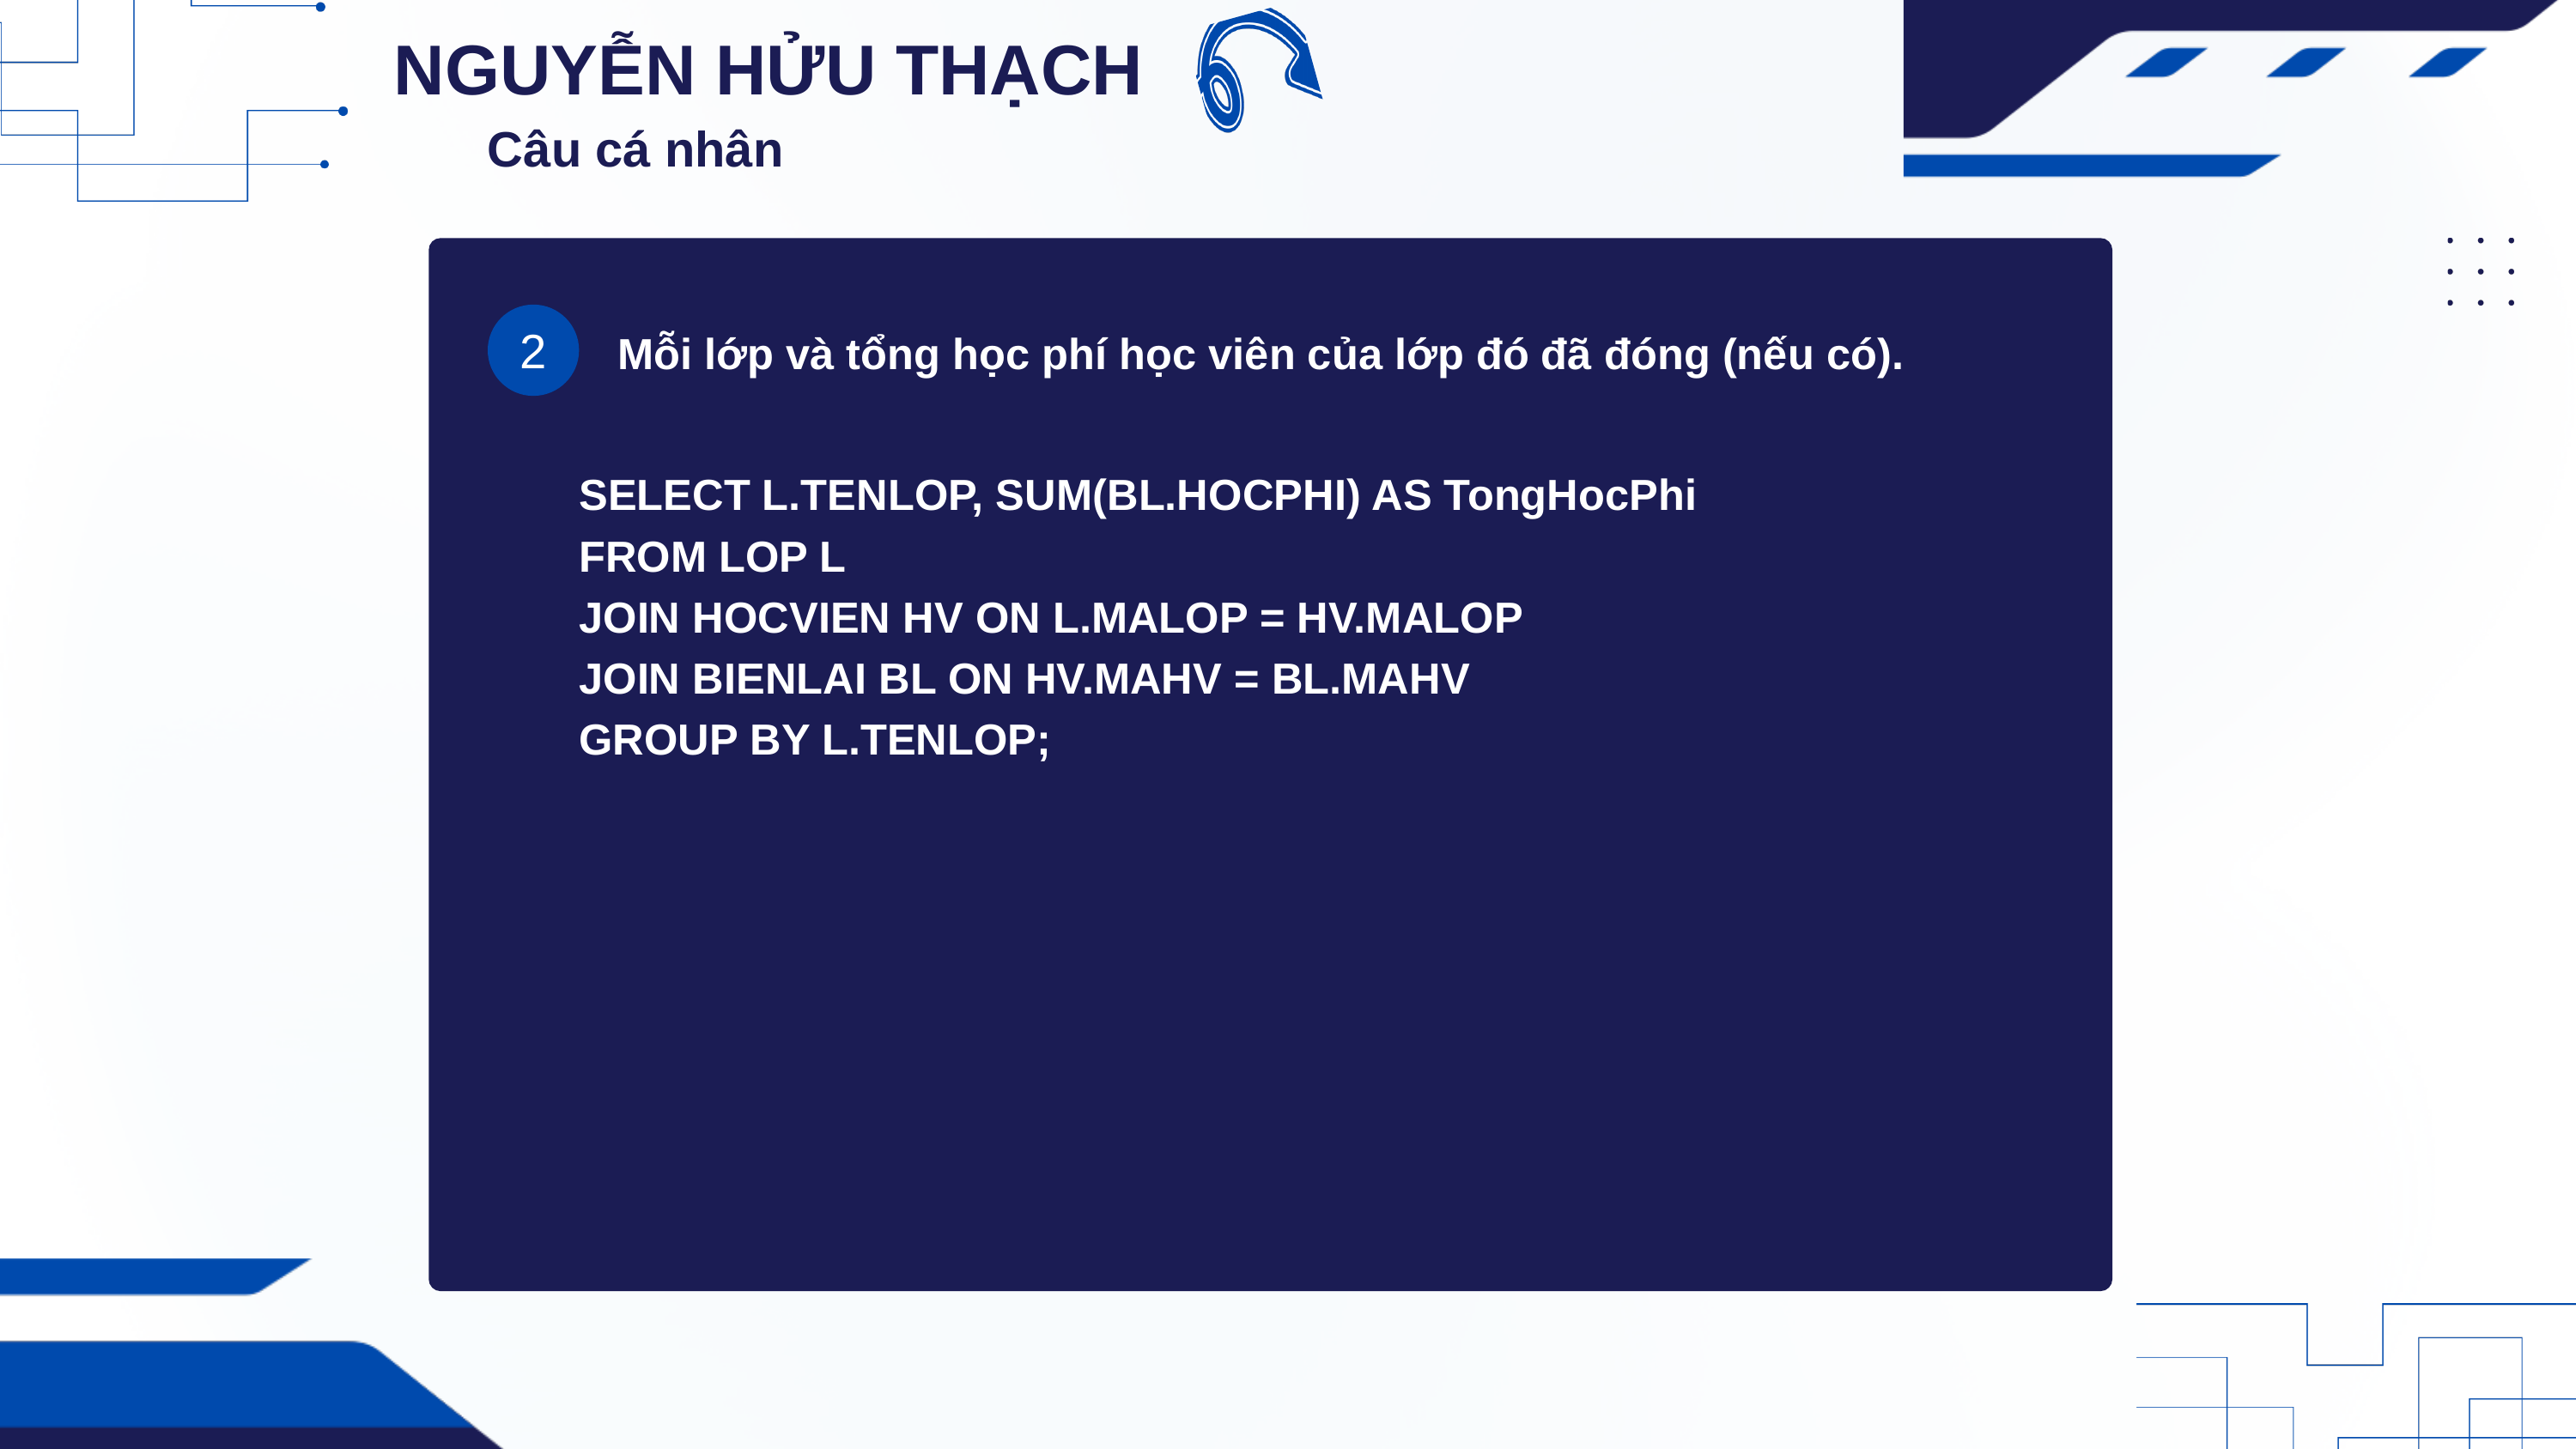

NGUYỄN HỬU THẠCH

Câu cá nhân

2
Mỗi lớp và tổng học phí học viên của lớp đó đã đóng (nếu có).
SELECT L.TENLOP, SUM(BL.HOCPHI) AS TongHocPhi
FROM LOP L
JOIN HOCVIEN HV ON L.MALOP = HV.MALOP
JOIN BIENLAI BL ON HV.MAHV = BL.MAHV
GROUP BY L.TENLOP;